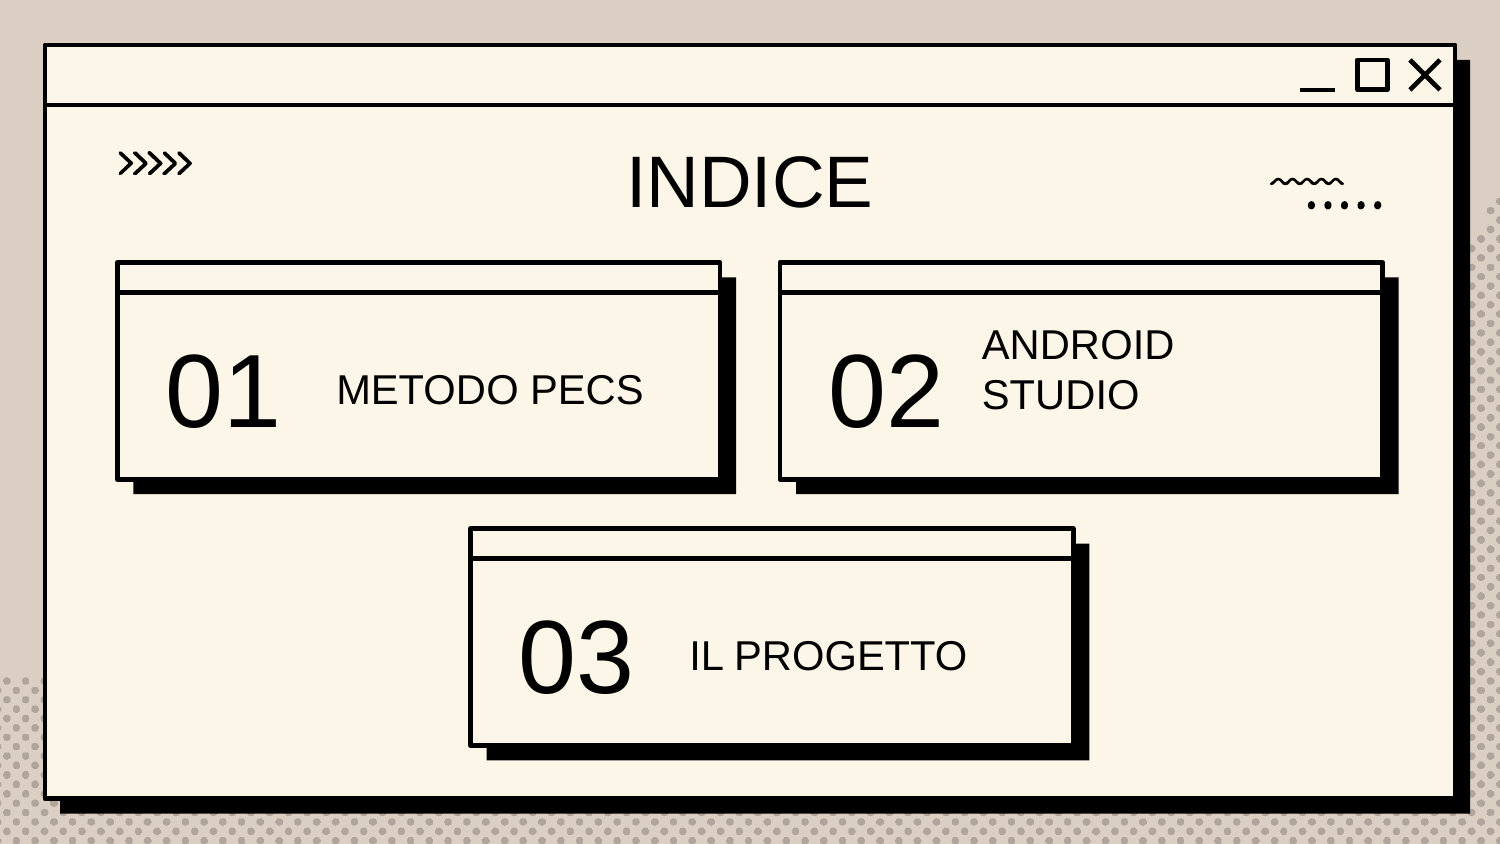

INDICE

# 01
02
METODO PECS
ANDROID STUDIO

03
IL PROGETTO